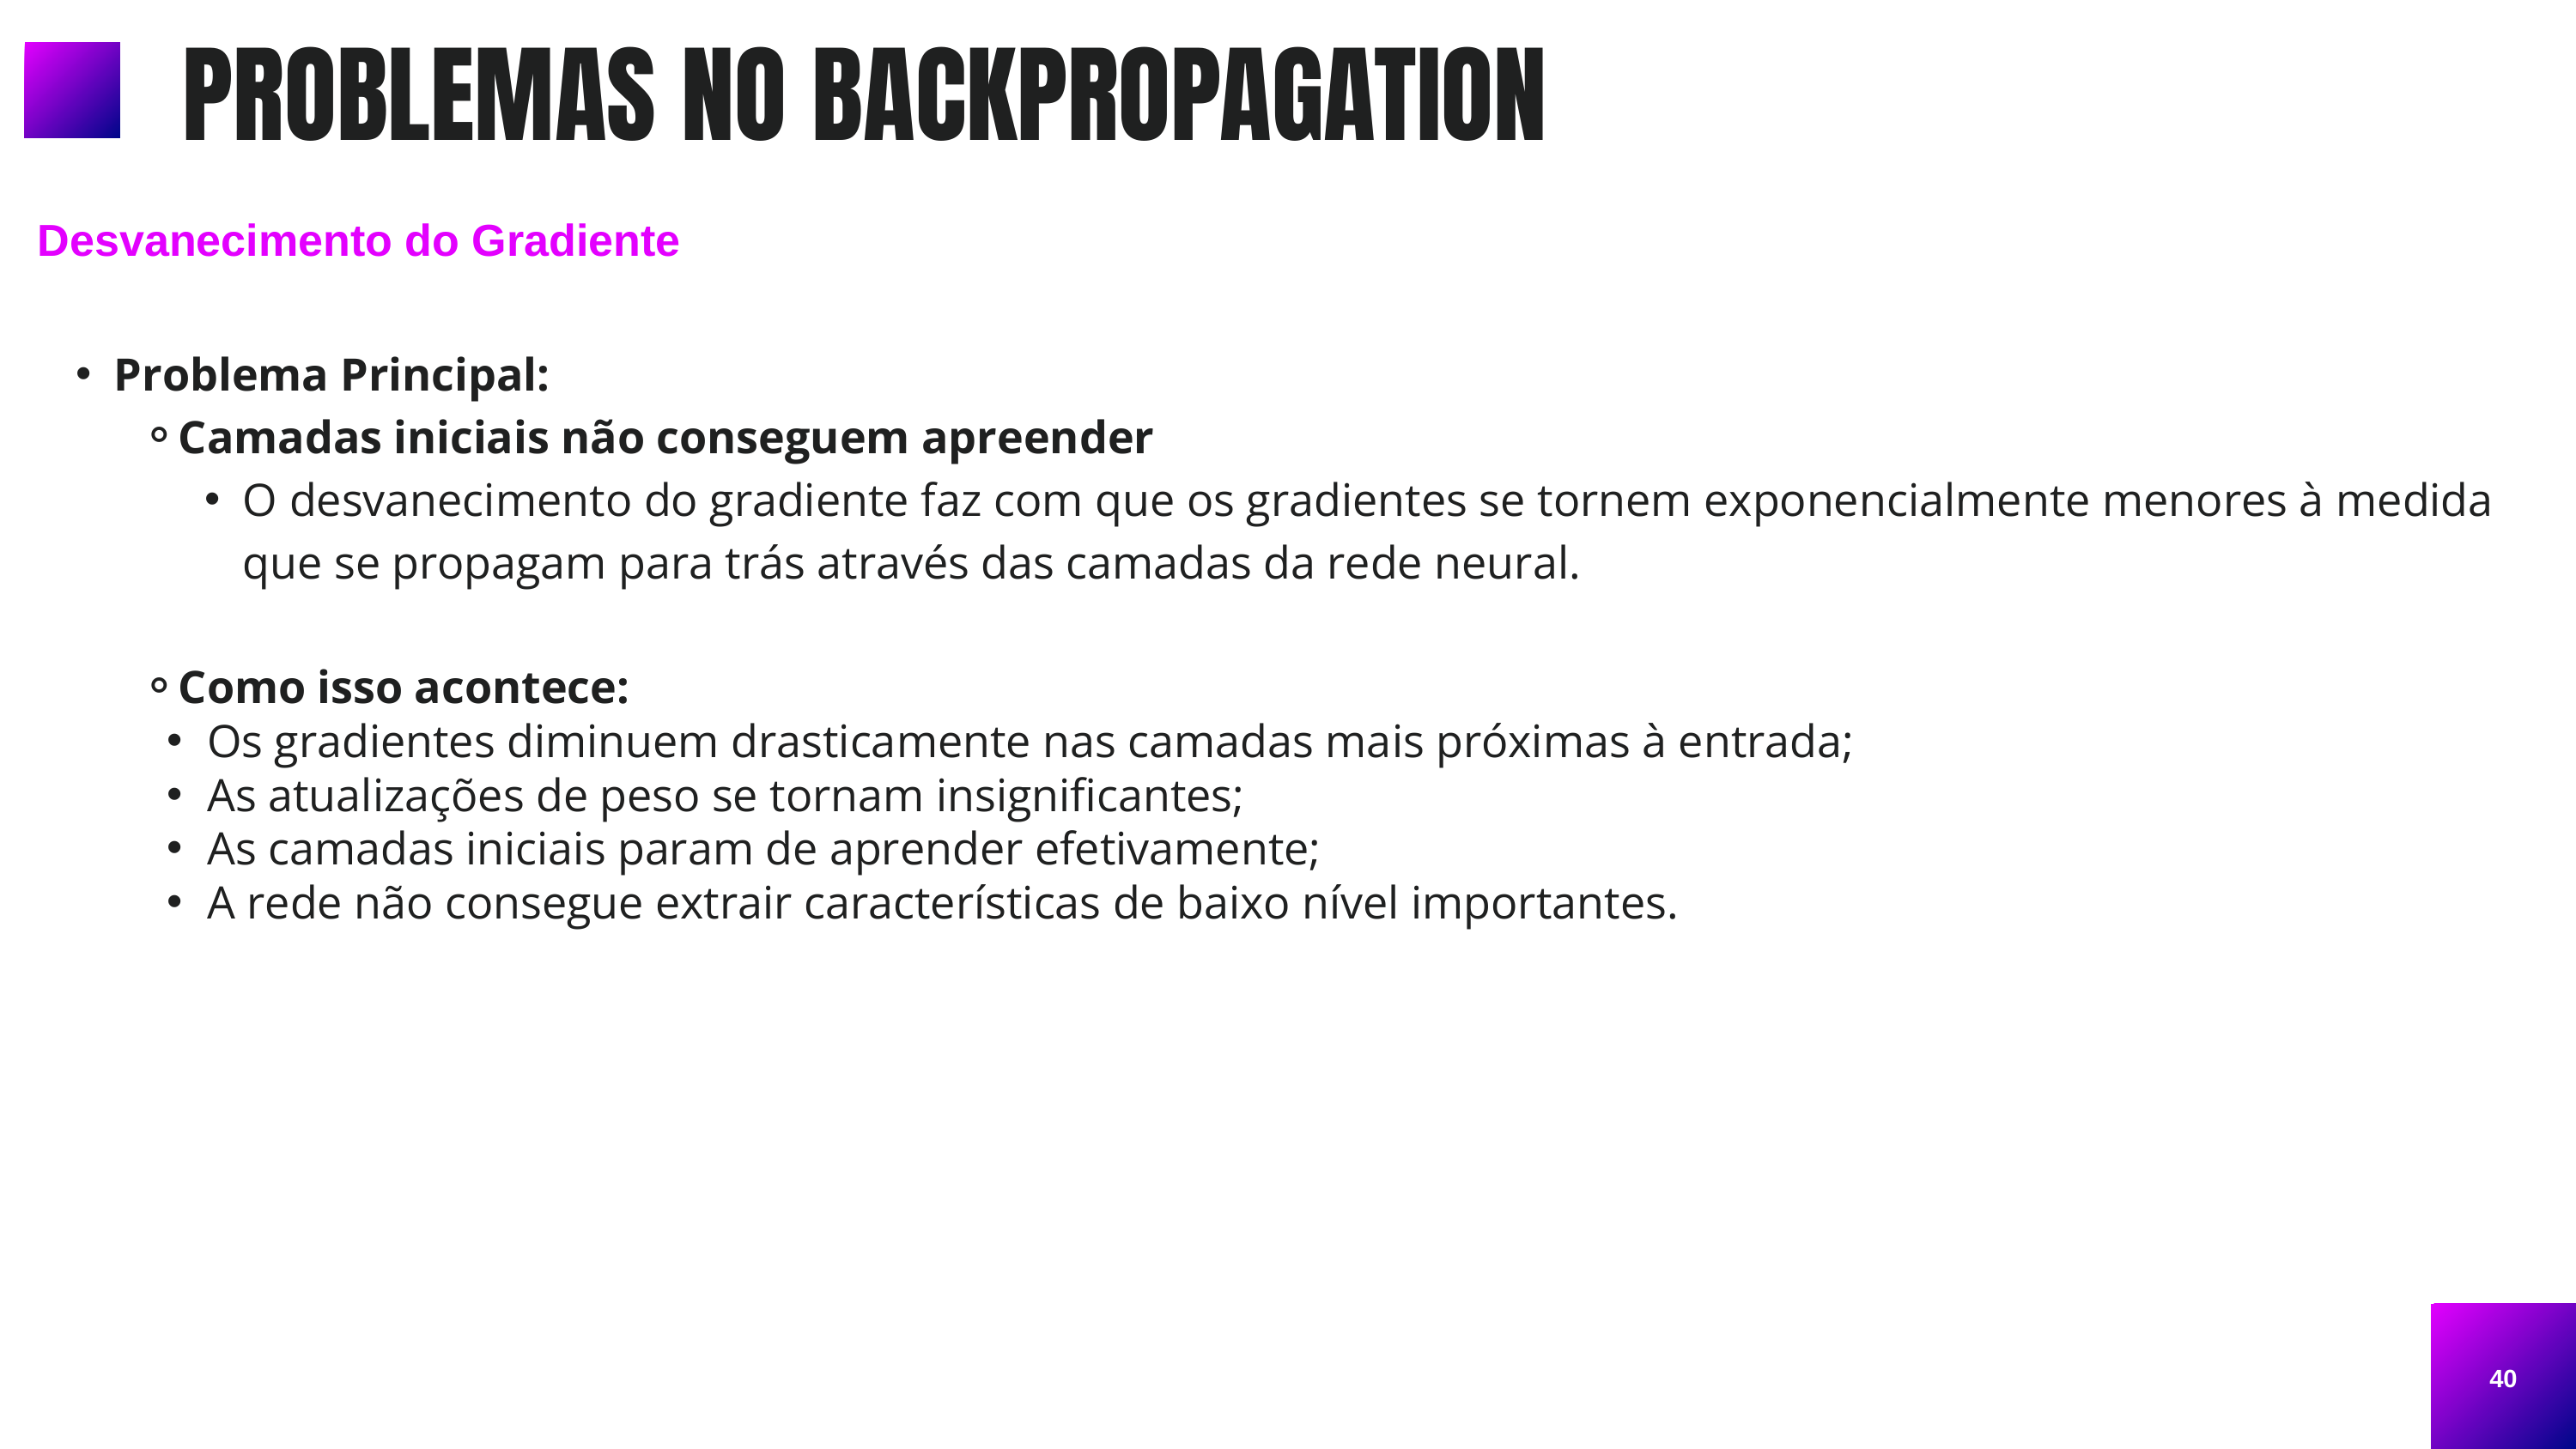

PROBLEMAS NO BACKPROPAGATION

Desvanecimento do Gradiente
Problema Principal:
Camadas iniciais não conseguem apreender
O desvanecimento do gradiente faz com que os gradientes se tornem exponencialmente menores à medida que se propagam para trás através das camadas da rede neural.

Como isso acontece:
Os gradientes diminuem drasticamente nas camadas mais próximas à entrada;
As atualizações de peso se tornam insignificantes;
As camadas iniciais param de aprender efetivamente;
A rede não consegue extrair características de baixo nível importantes.

40